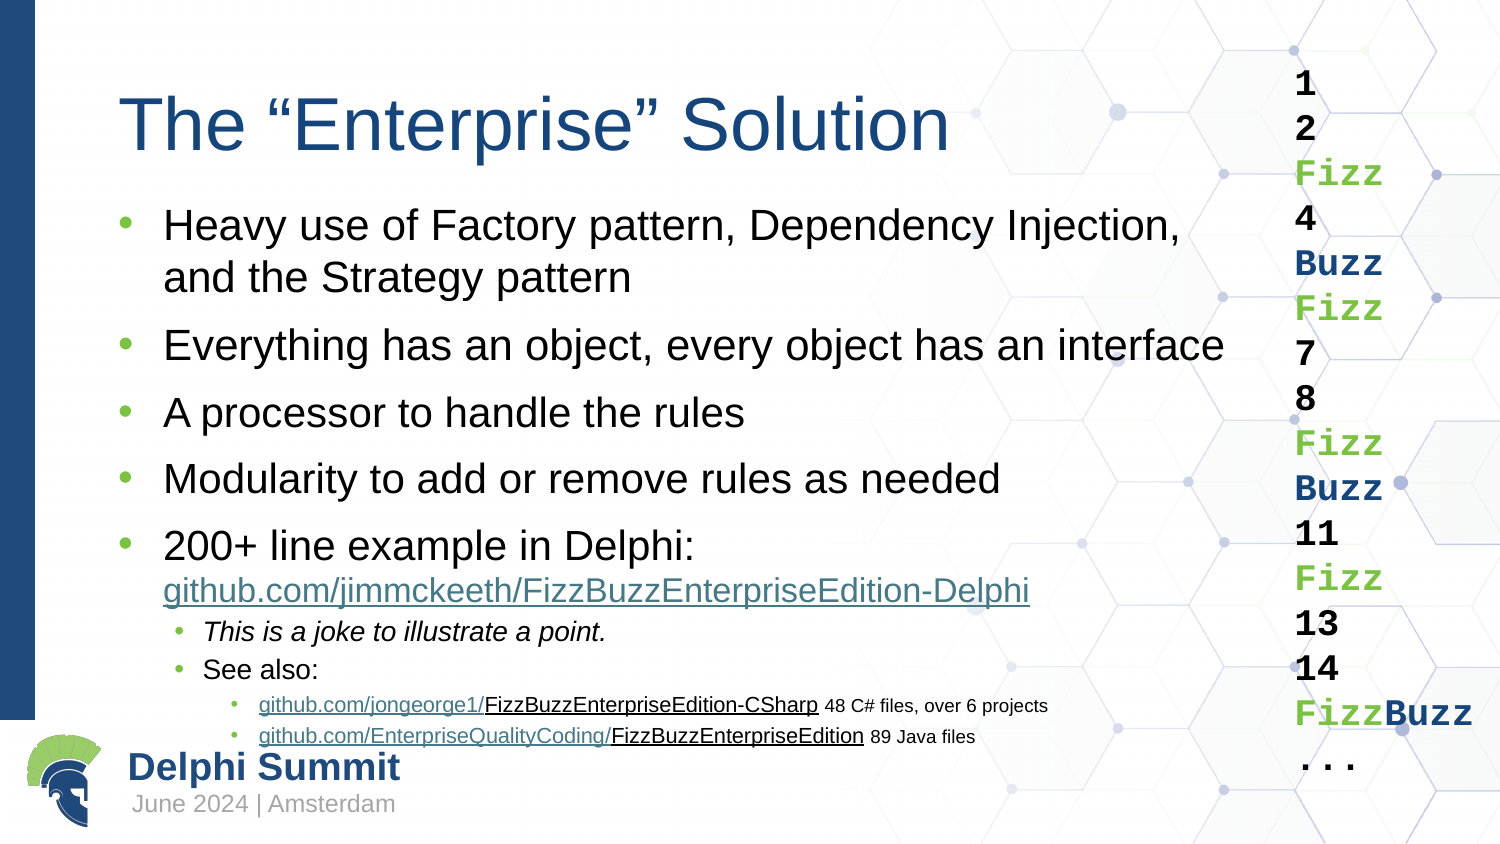

# The “Enterprise” Solution
1
2
Fizz
4
Buzz
Fizz
7
8
Fizz
Buzz
11
Fizz
13
14
FizzBuzz
...
Heavy use of Factory pattern, Dependency Injection, and the Strategy pattern
Everything has an object, every object has an interface
A processor to handle the rules
Modularity to add or remove rules as needed
200+ line example in Delphi: github.com/jimmckeeth/FizzBuzzEnterpriseEdition-Delphi
This is a joke to illustrate a point.
See also:
github.com/jongeorge1/FizzBuzzEnterpriseEdition-CSharp 48 C# files, over 6 projects
github.com/EnterpriseQualityCoding/FizzBuzzEnterpriseEdition 89 Java files